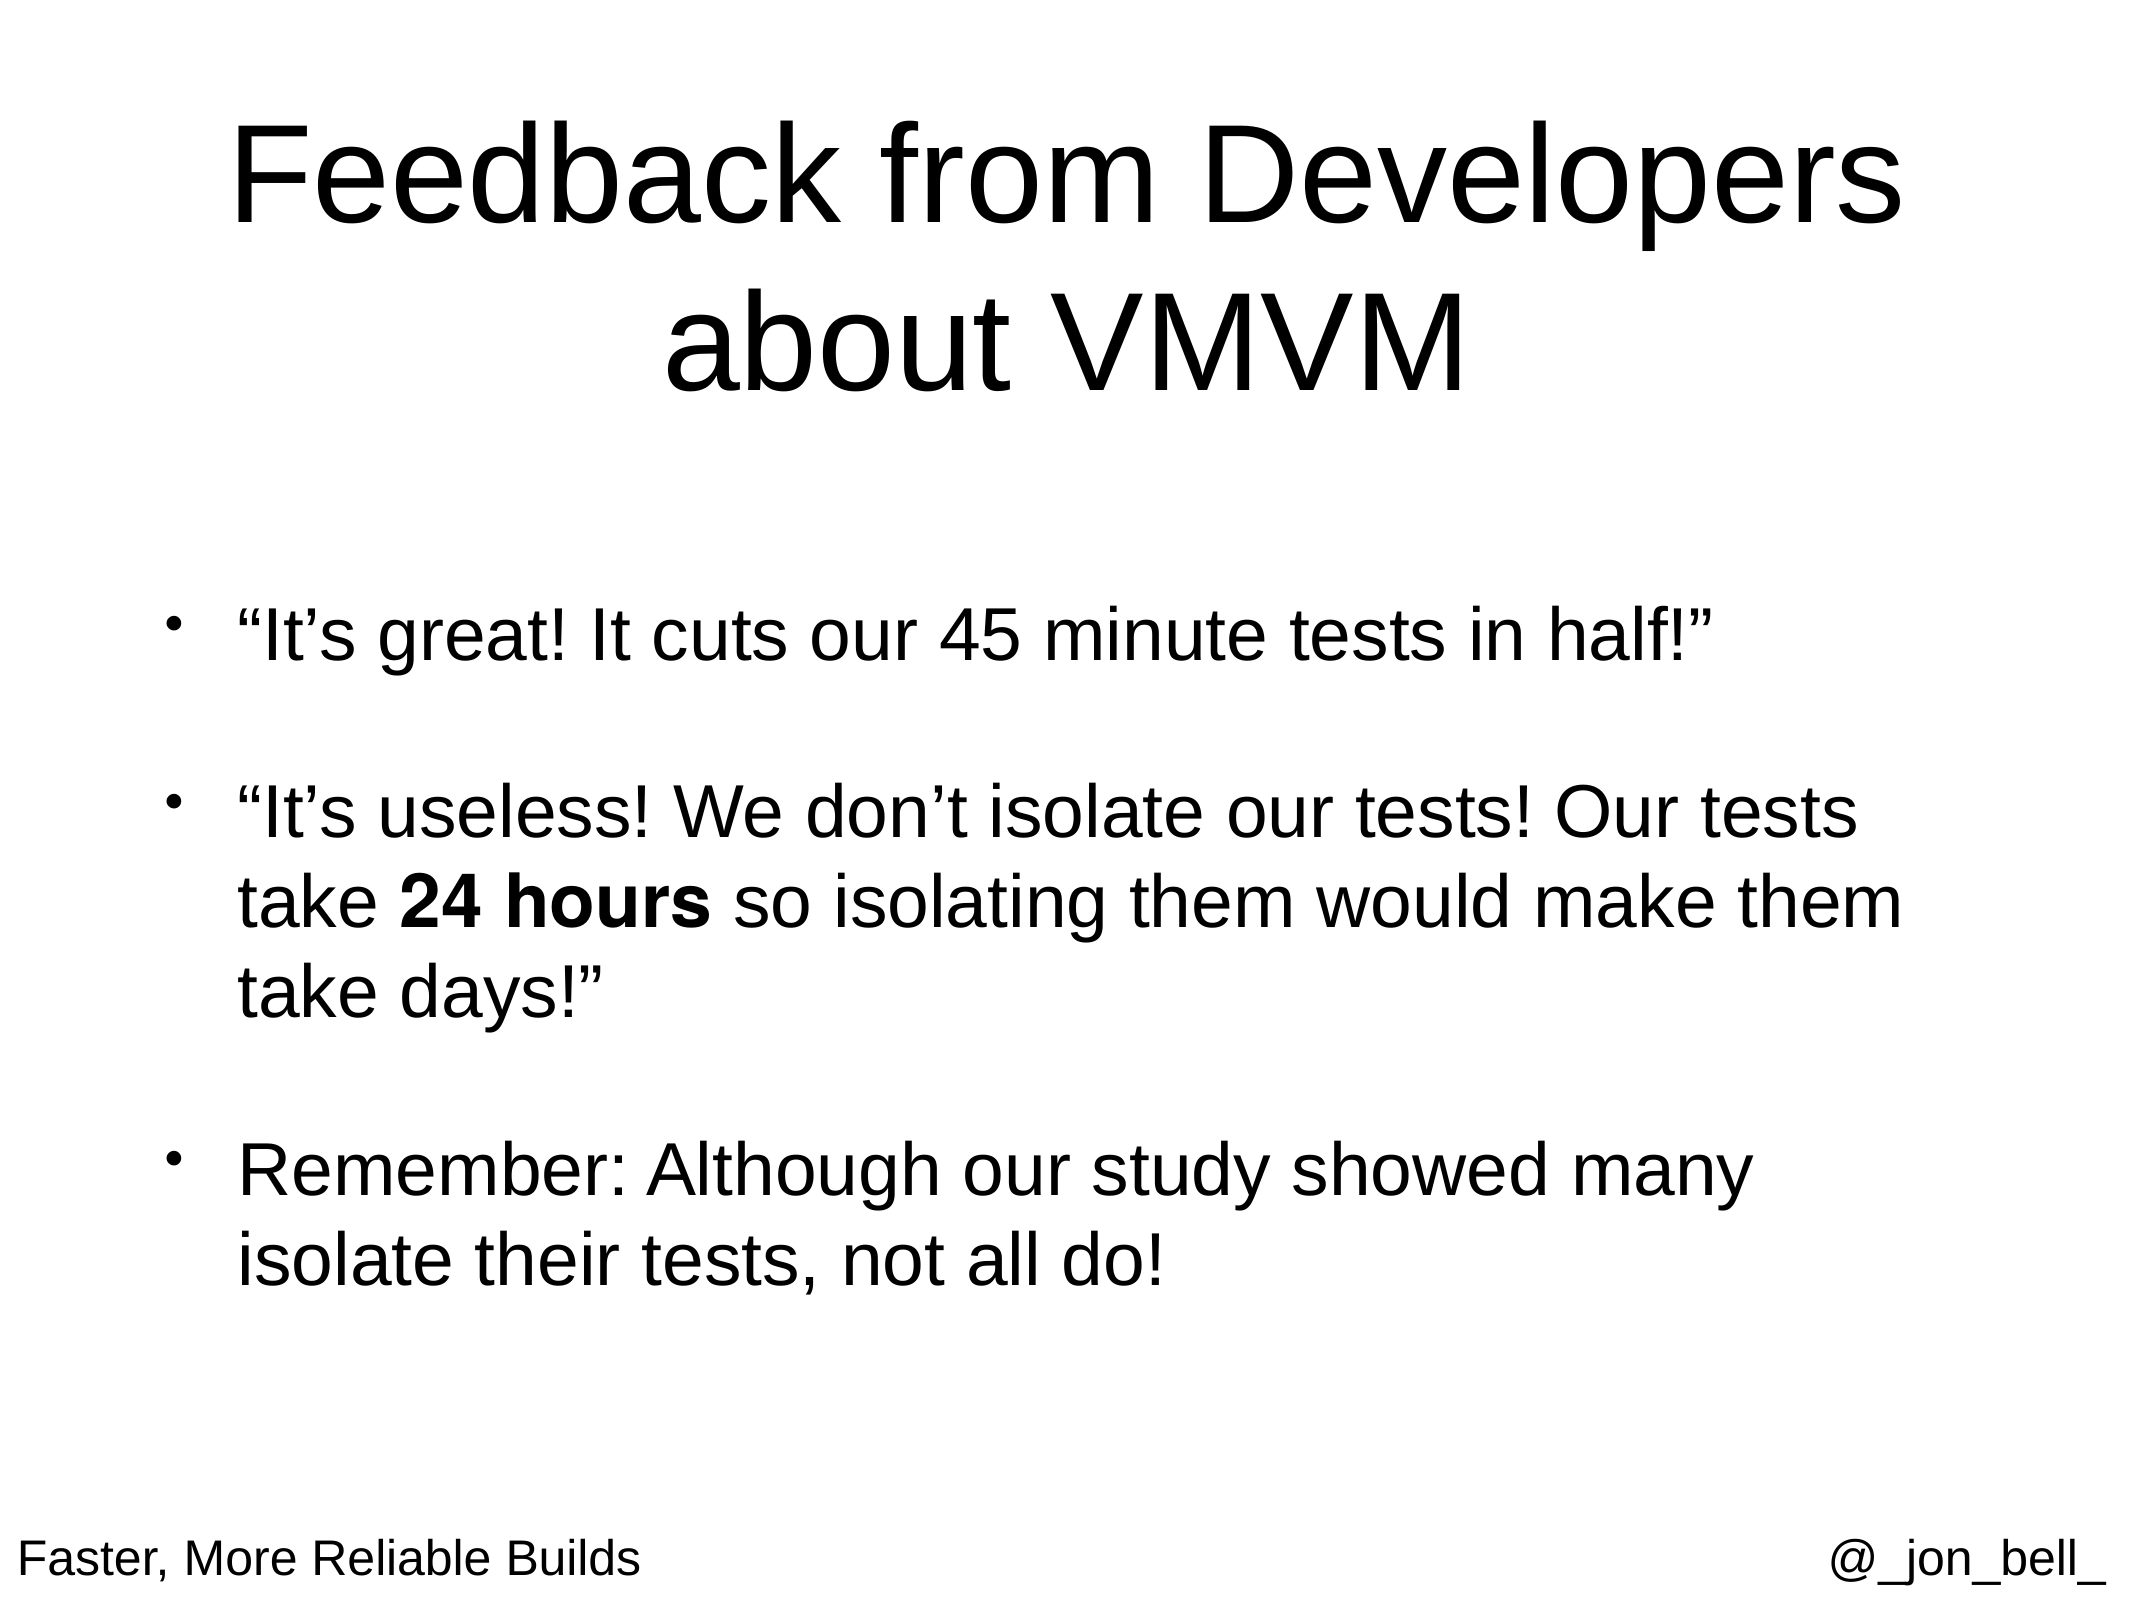

# Feedback from Developers about VMVM
“It’s great! It cuts our 45 minute tests in half!”
“It’s useless! We don’t isolate our tests! Our tests take 24 hours so isolating them would make them take days!”
Remember: Although our study showed many isolate their tests, not all do!